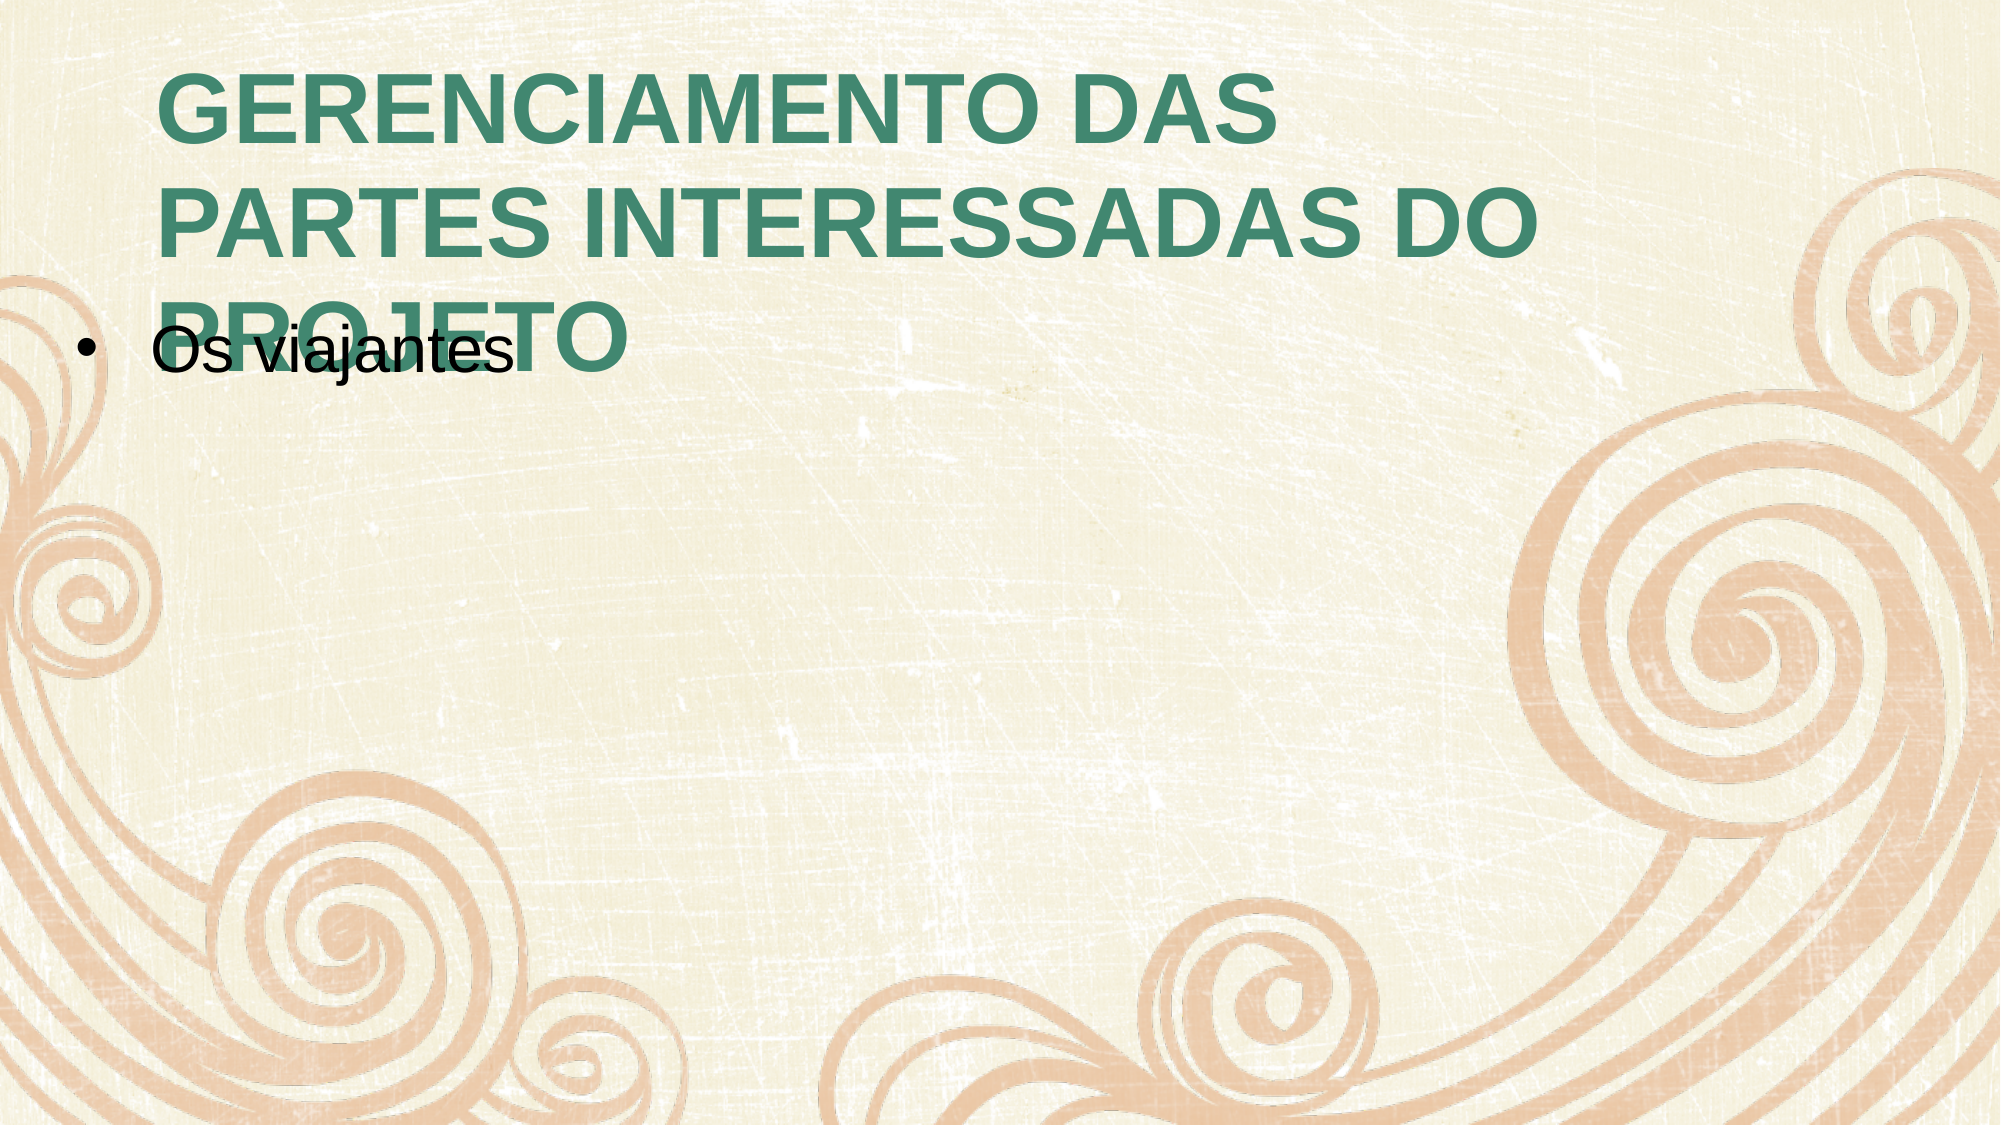

# Gerenciamento dAS PARTES INTERESSADAS DO PROJETO

Os viajantes